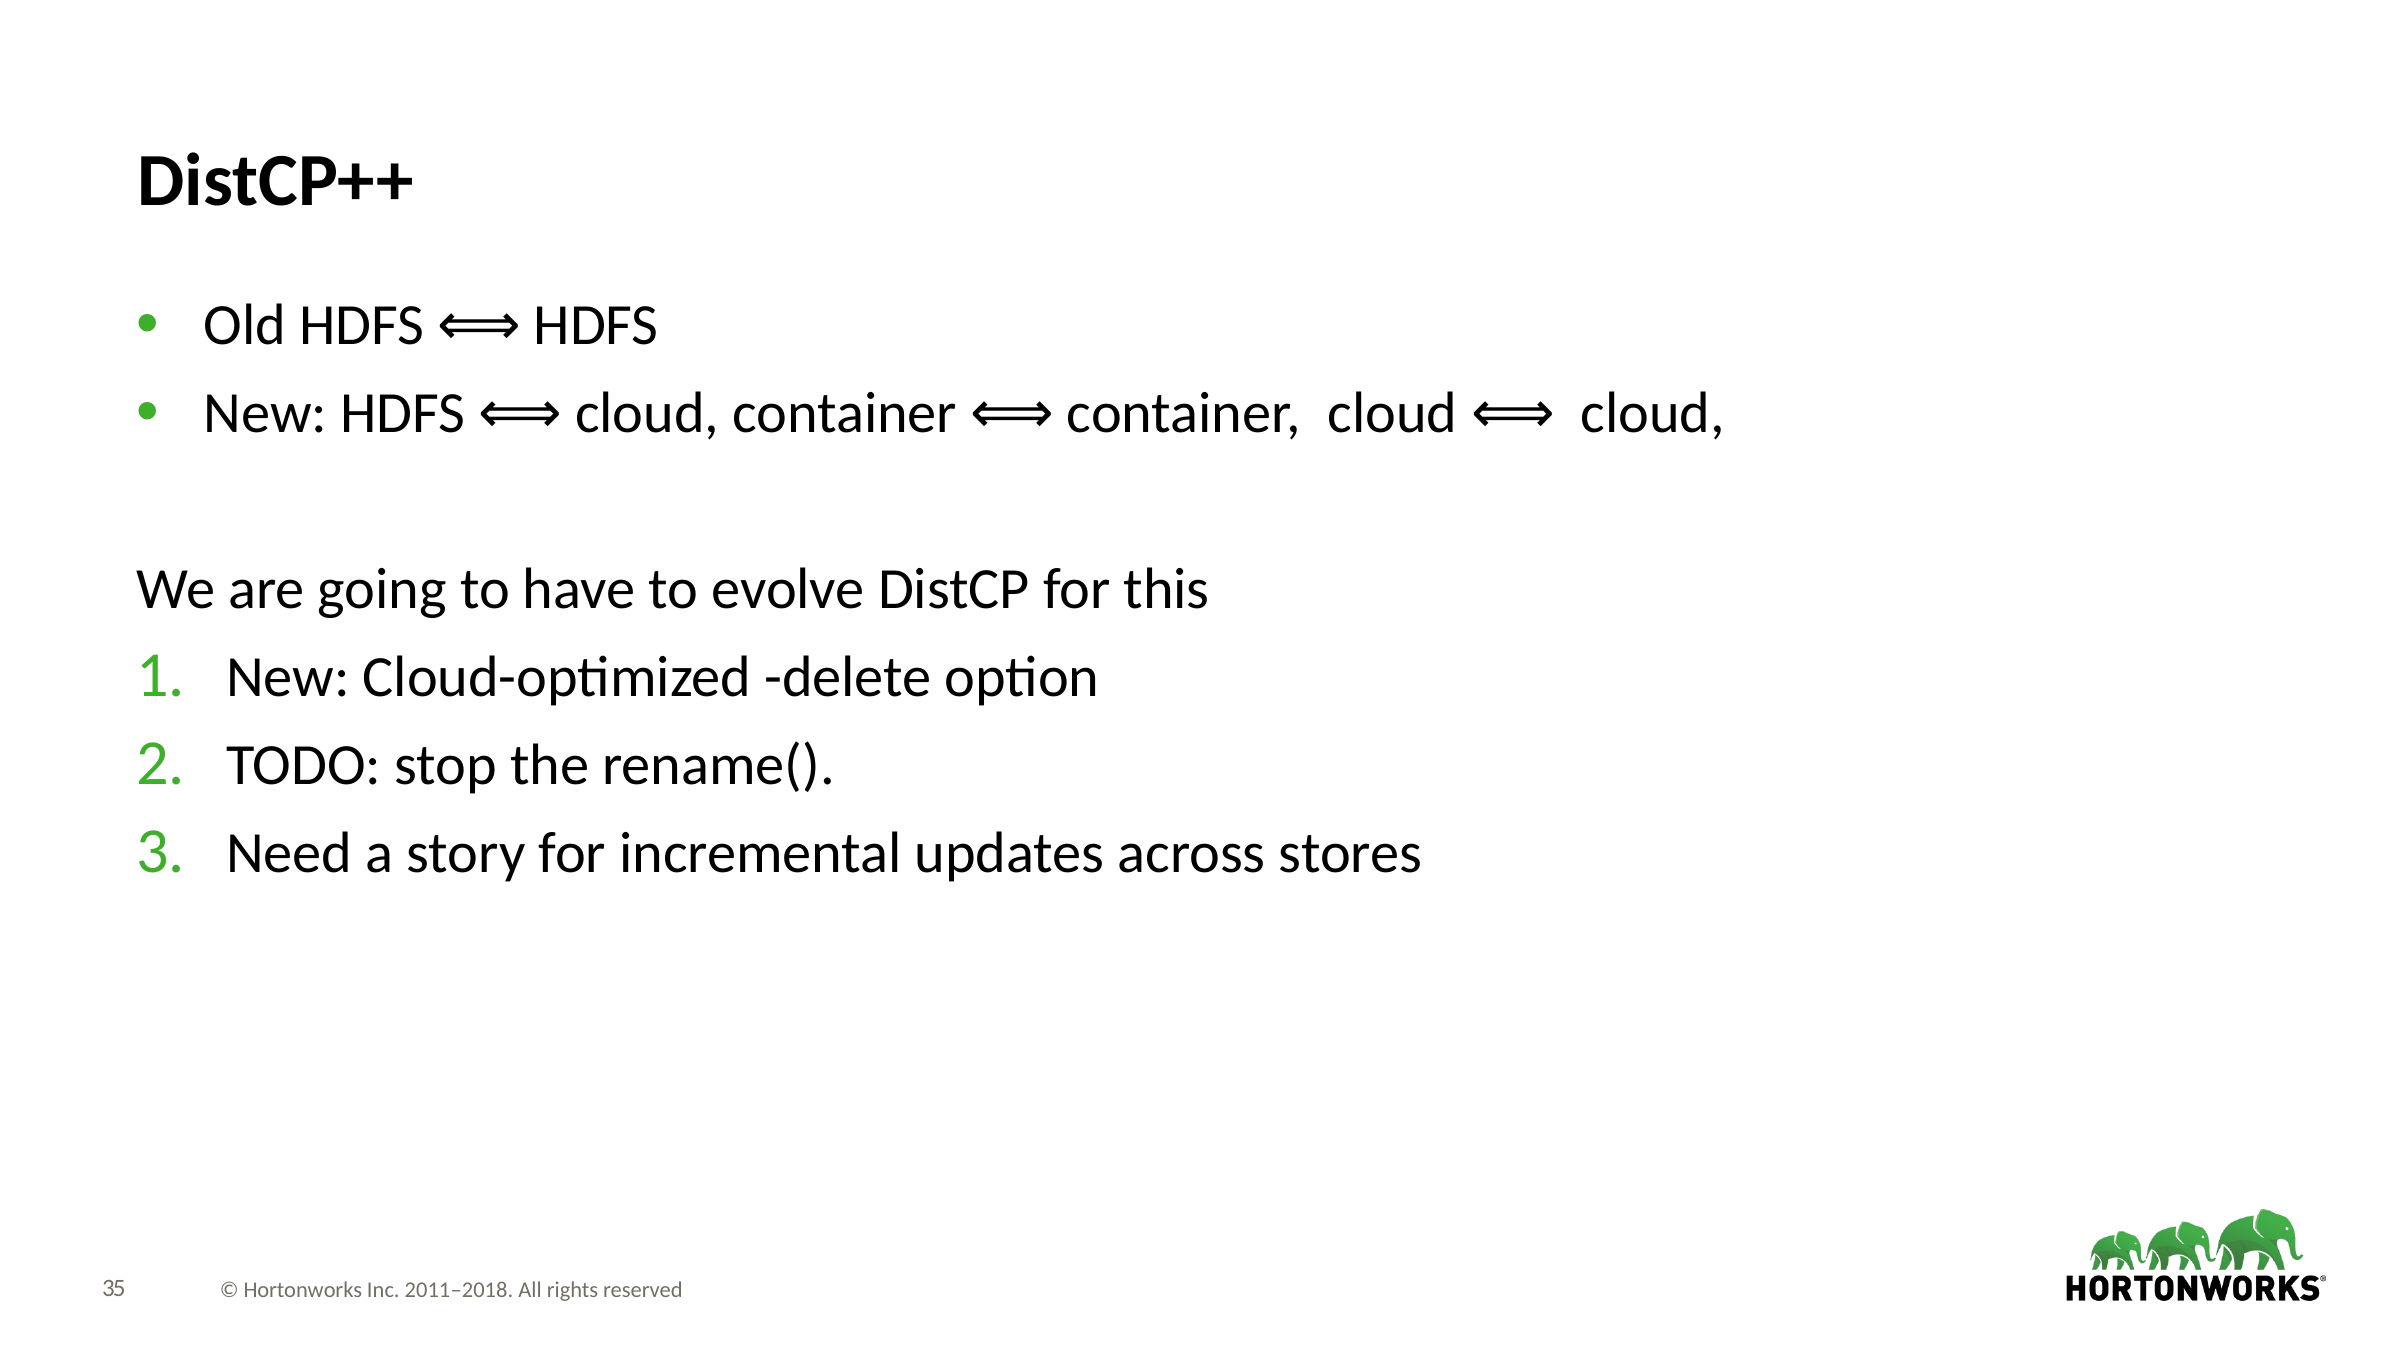

# DistCP++
Old HDFS ⟺ HDFS
New: HDFS ⟺ cloud, container ⟺ container,  cloud ⟺  cloud,

We are going to have to evolve DistCP for this
New: Cloud-optimized -delete option
TODO: stop the rename().
Need a story for incremental updates across stores